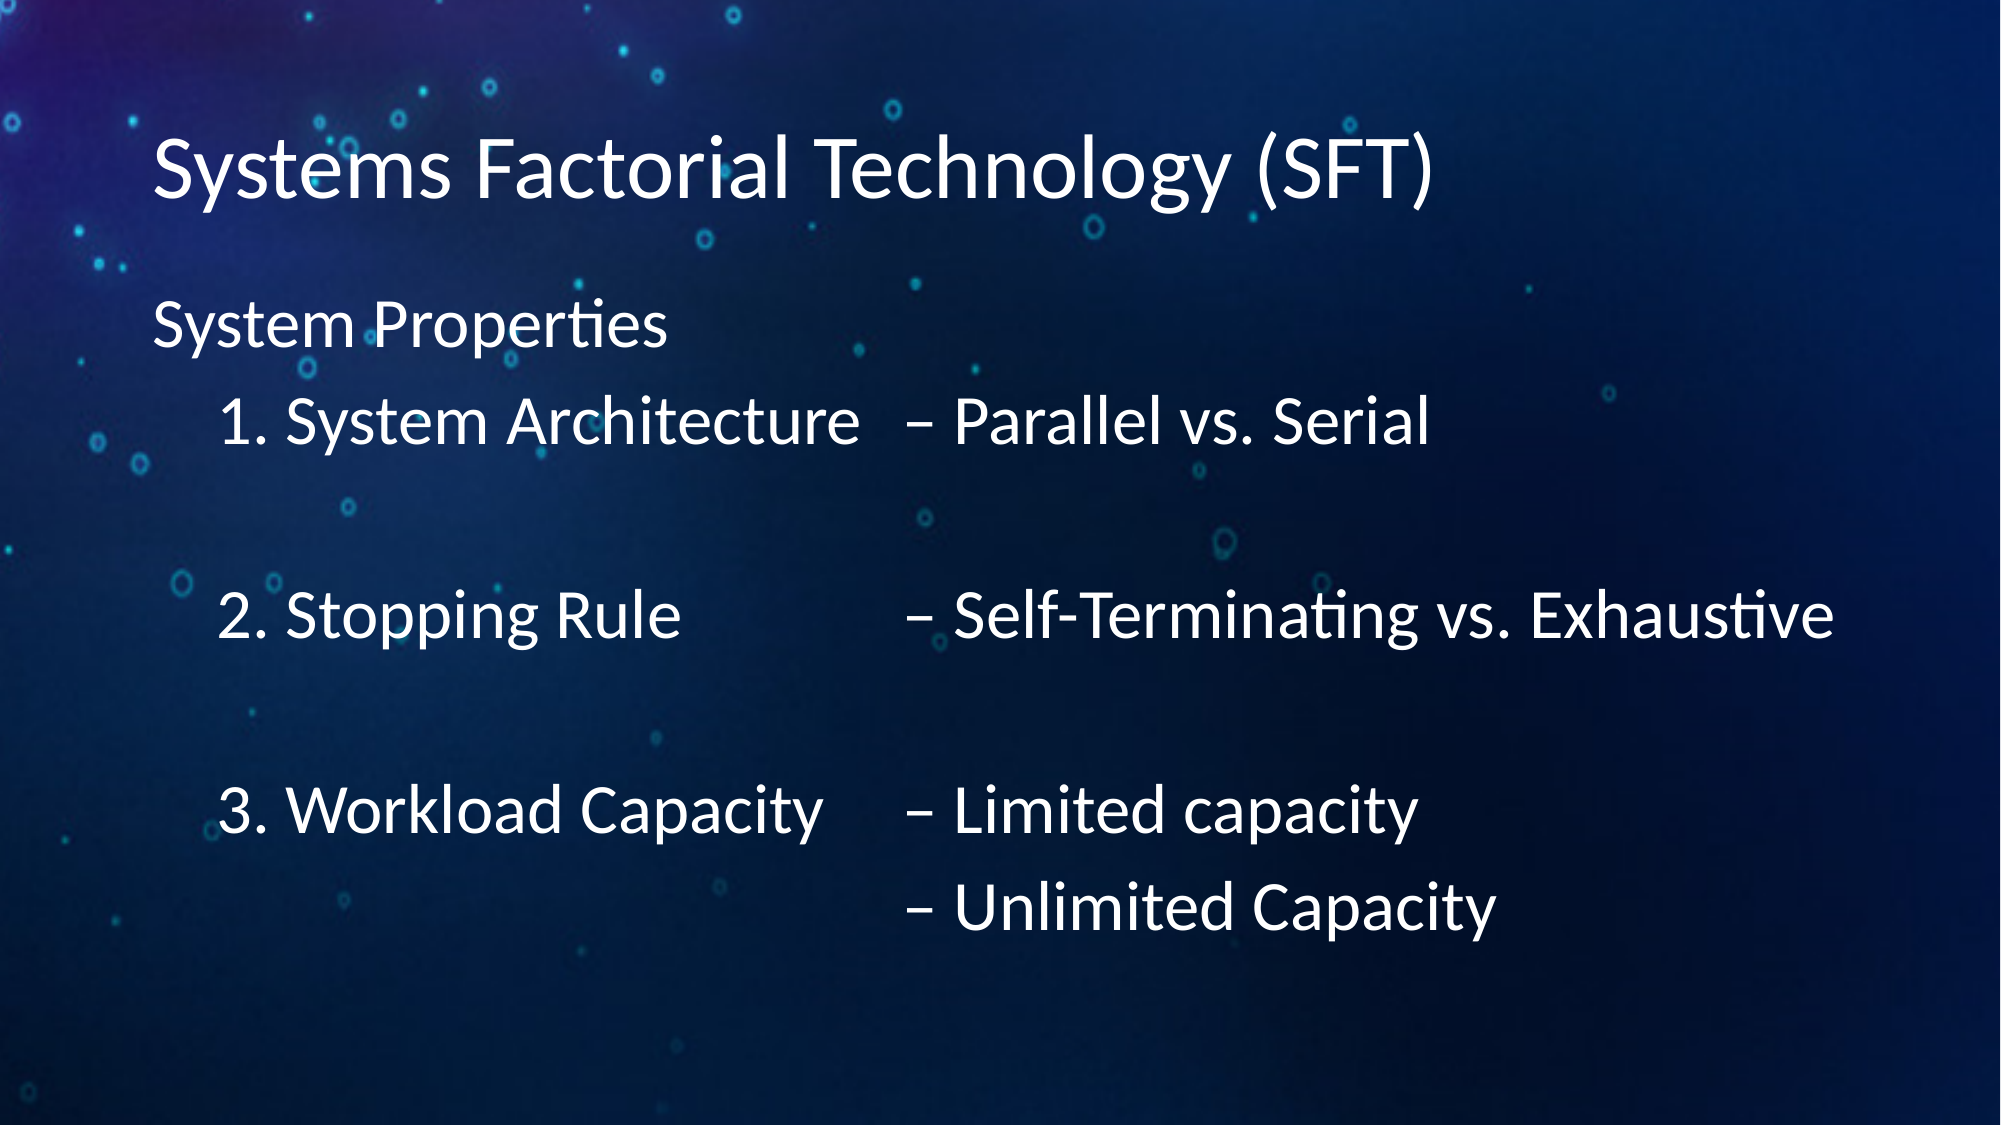

# Systems Factorial Technology (SFT)
System Properties
    1. System Architecture	– Parallel vs. Serial

    2. Stopping Rule 		– Self-Terminating vs. Exhaustive

    3. Workload Capacity	– Limited capacity
				    	– Unlimited Capacity